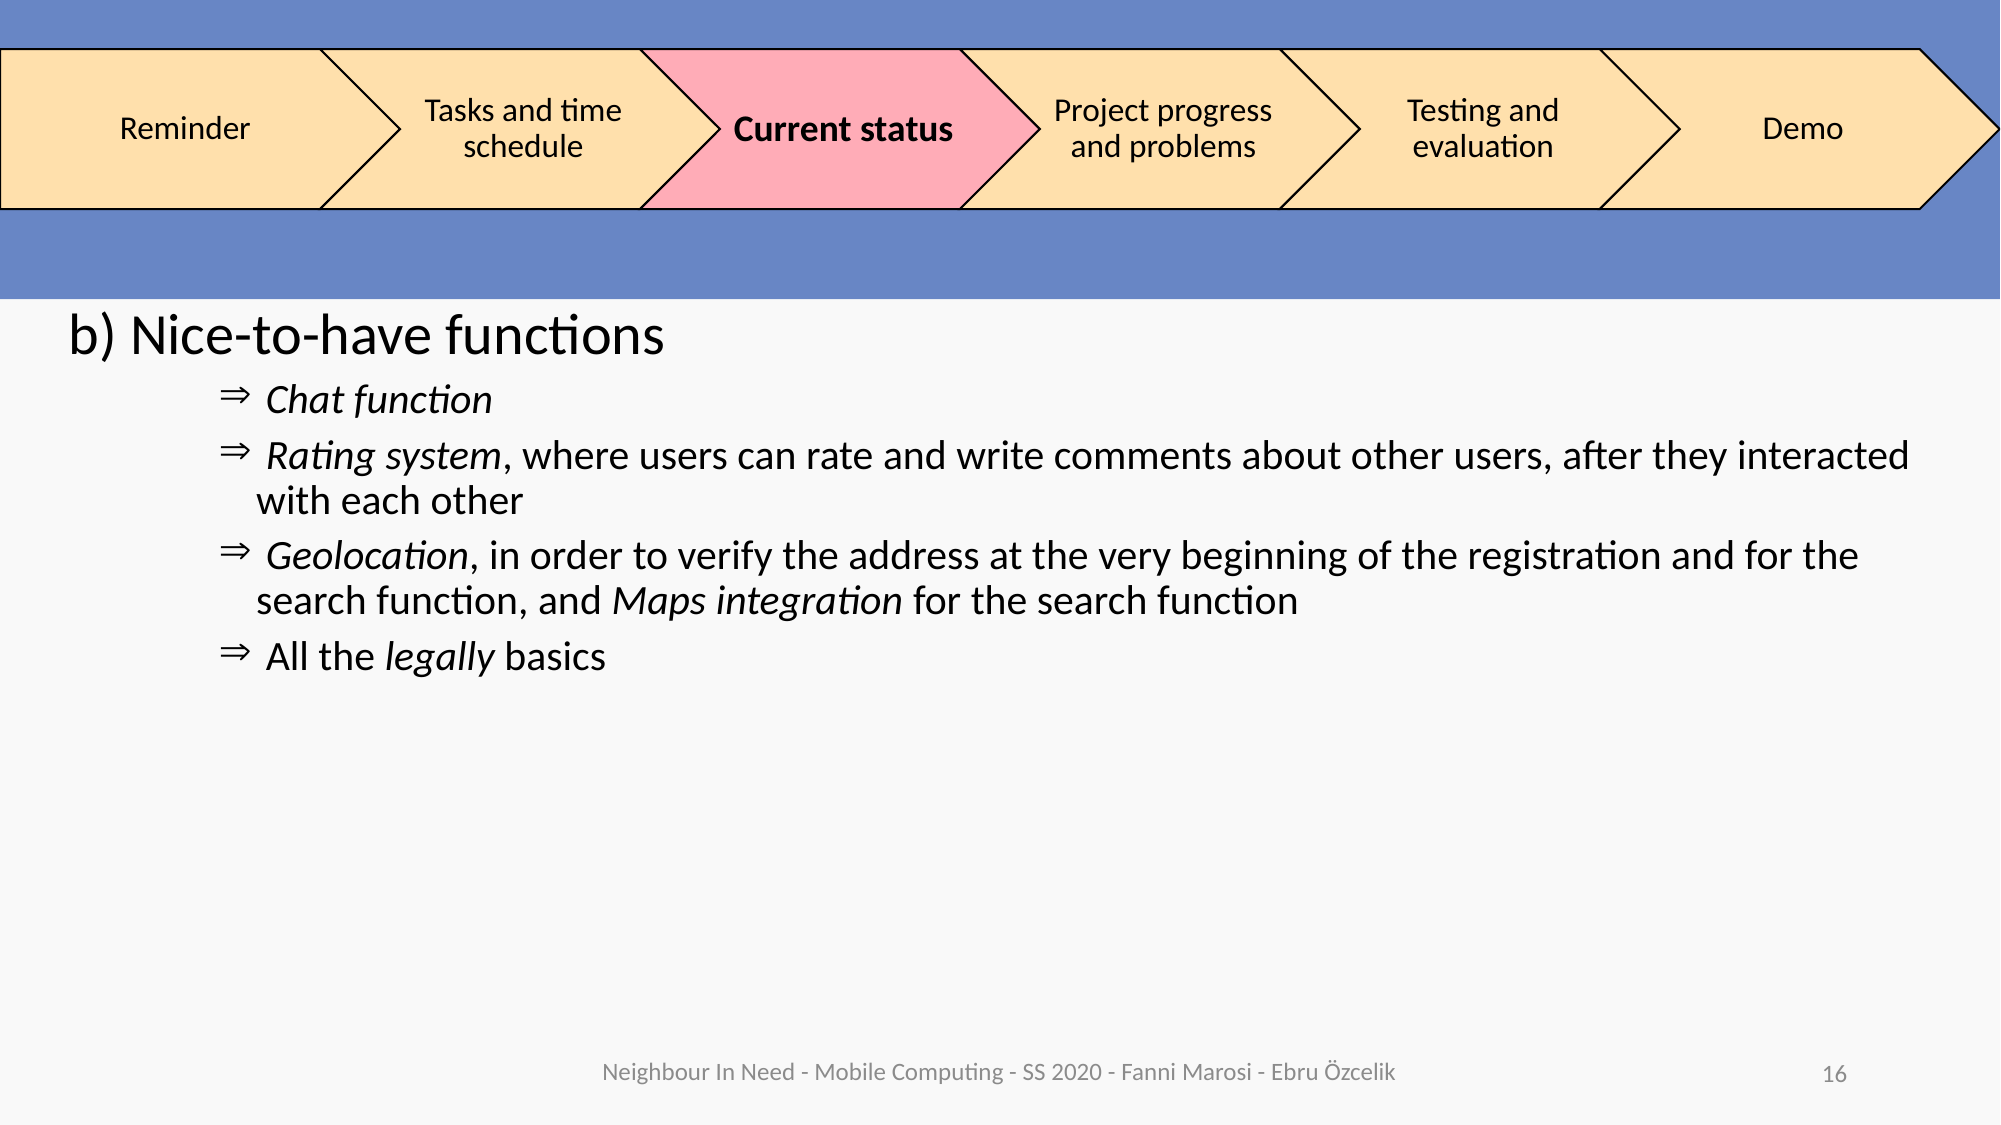

#
b) Nice-to-have functions
 Chat function
 Rating system, where users can rate and write comments about other users, after they interacted with each other
 Geolocation, in order to verify the address at the very beginning of the registration and for the search function, and Maps integration for the search function
 All the legally basics

Neighbour In Need - Mobile Computing - SS 2020 - Fanni Marosi - Ebru Özcelik
16